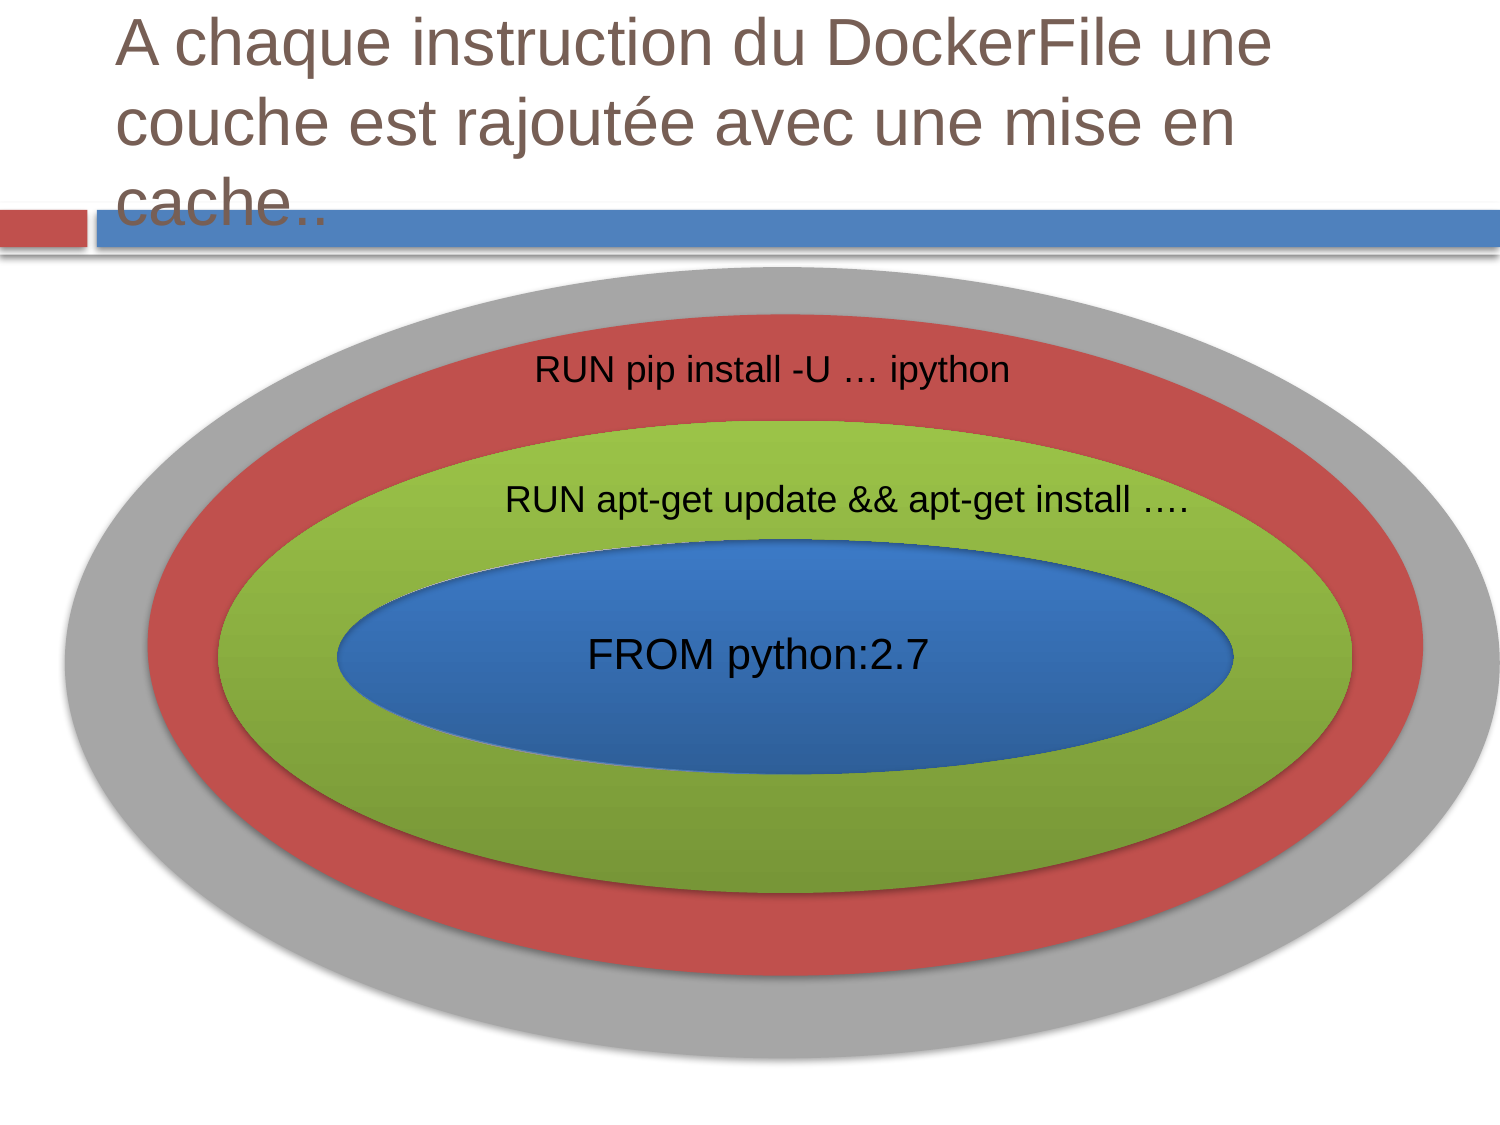

A chaque instruction du DockerFile une couche est rajoutée avec une mise en cache..

RUN pip install -U … ipython

RUN apt-get update && apt-get install ….

FROM python:2.7